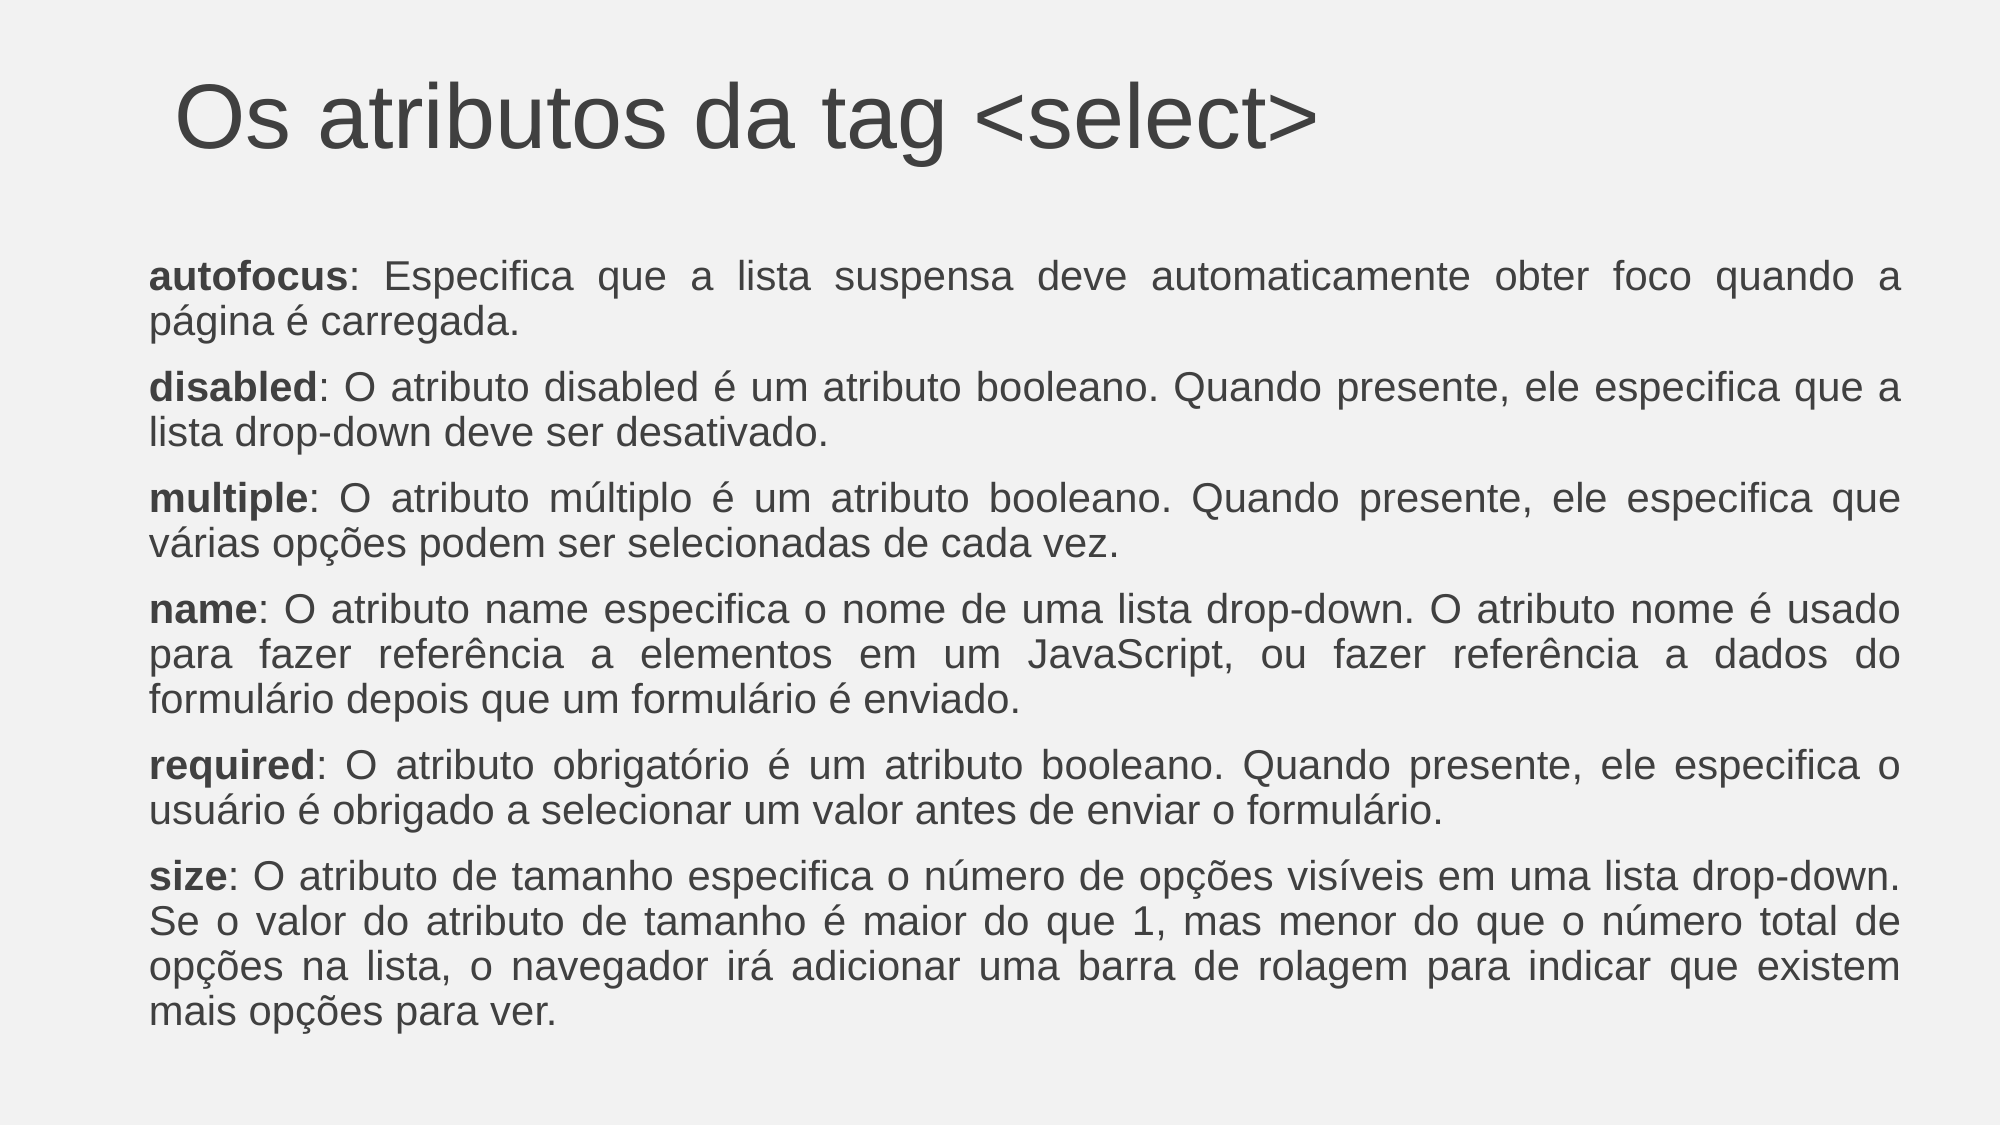

# Os atributos da tag <select>
autofocus: Especifica que a lista suspensa deve automaticamente obter foco quando a página é carregada.
disabled: O atributo disabled é um atributo booleano. Quando presente, ele especifica que a lista drop-down deve ser desativado.
multiple: O atributo múltiplo é um atributo booleano. Quando presente, ele especifica que várias opções podem ser selecionadas de cada vez.
name: O atributo name especifica o nome de uma lista drop-down. O atributo nome é usado para fazer referência a elementos em um JavaScript, ou fazer referência a dados do formulário depois que um formulário é enviado.
required: O atributo obrigatório é um atributo booleano. Quando presente, ele especifica o usuário é obrigado a selecionar um valor antes de enviar o formulário.
size: O atributo de tamanho especifica o número de opções visíveis em uma lista drop-down. Se o valor do atributo de tamanho é maior do que 1, mas menor do que o número total de opções na lista, o navegador irá adicionar uma barra de rolagem para indicar que existem mais opções para ver.